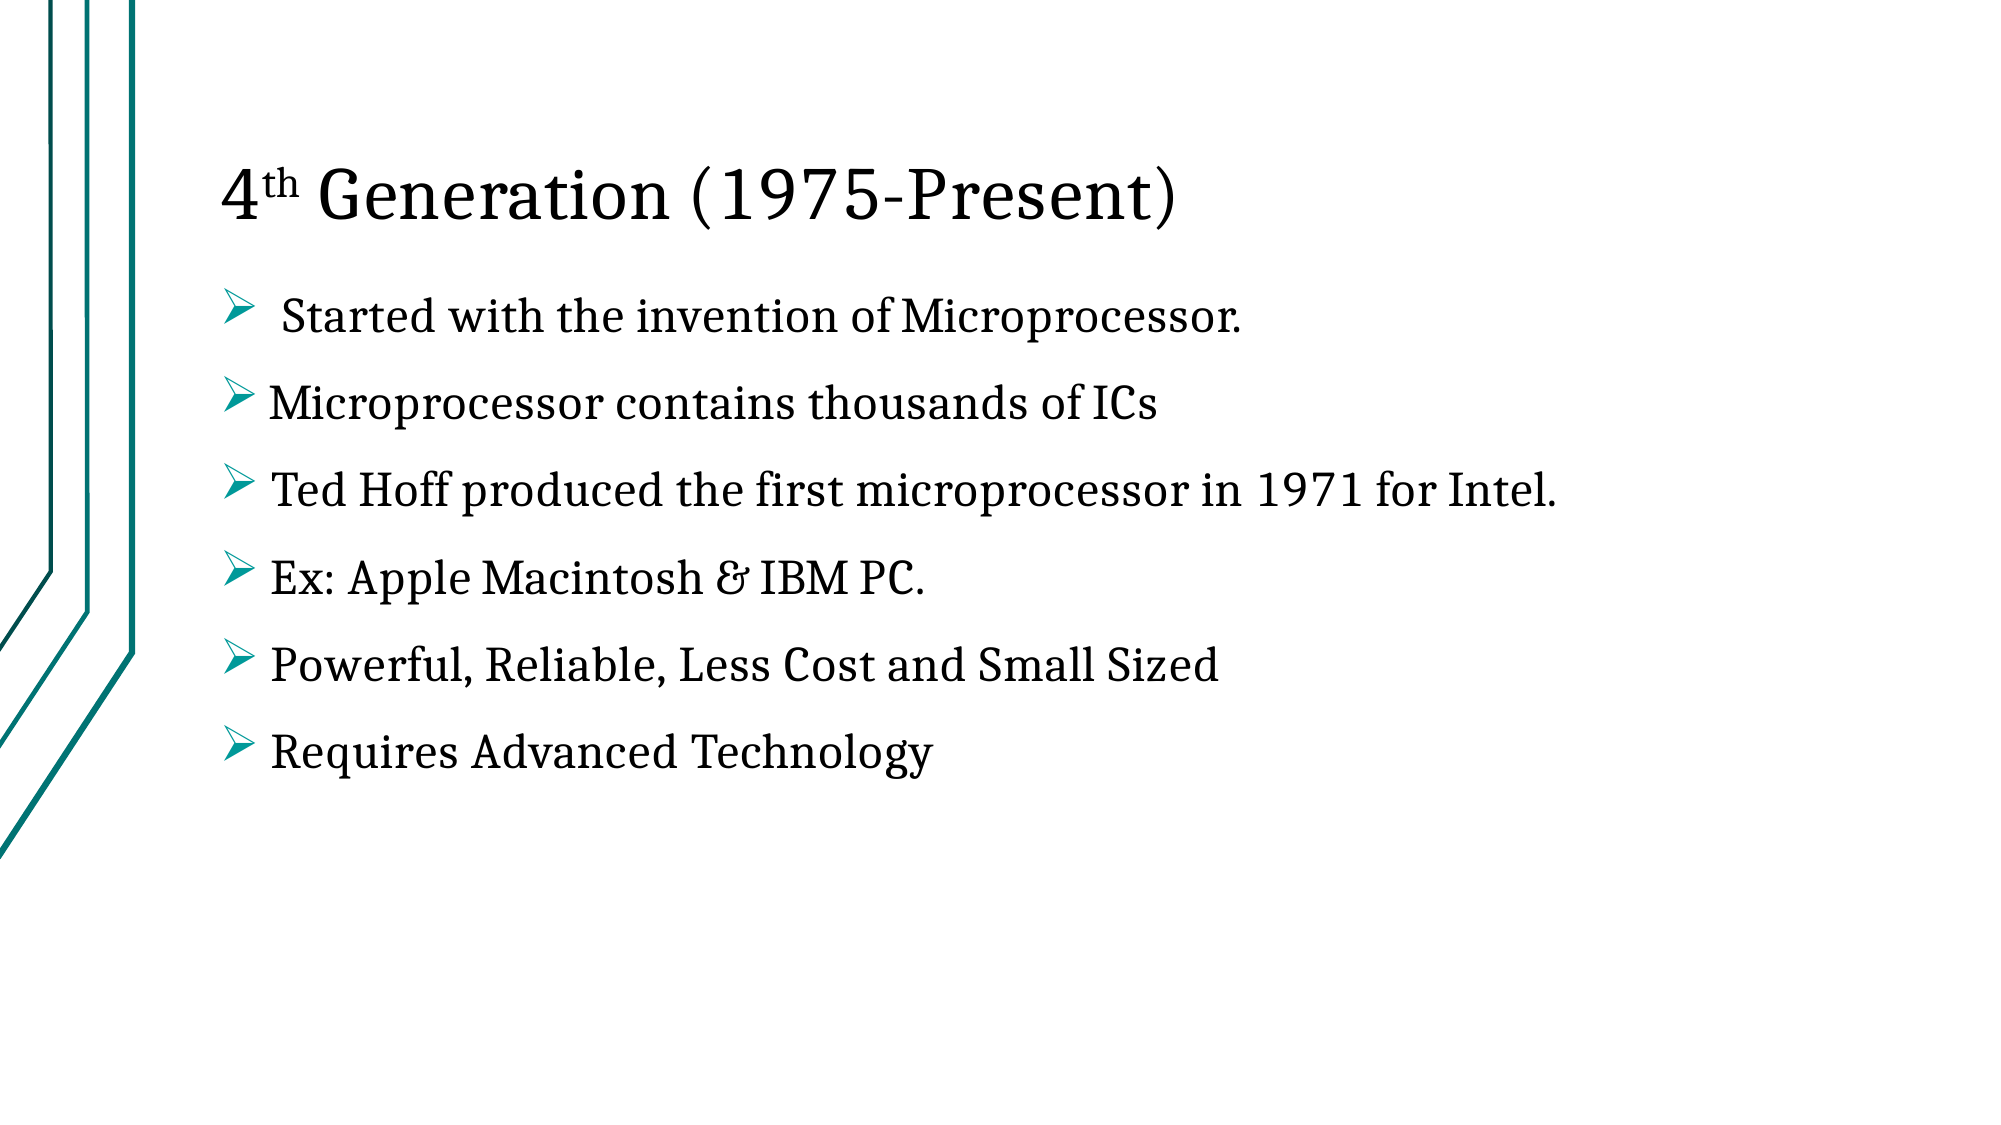

# 4th Generation (1975-Present)
 Started with the invention of Microprocessor.
Microprocessor contains thousands of ICs
Ted Hoff produced the first microprocessor in 1971 for Intel.
Ex: Apple Macintosh & IBM PC.
Powerful, Reliable, Less Cost and Small Sized
Requires Advanced Technology